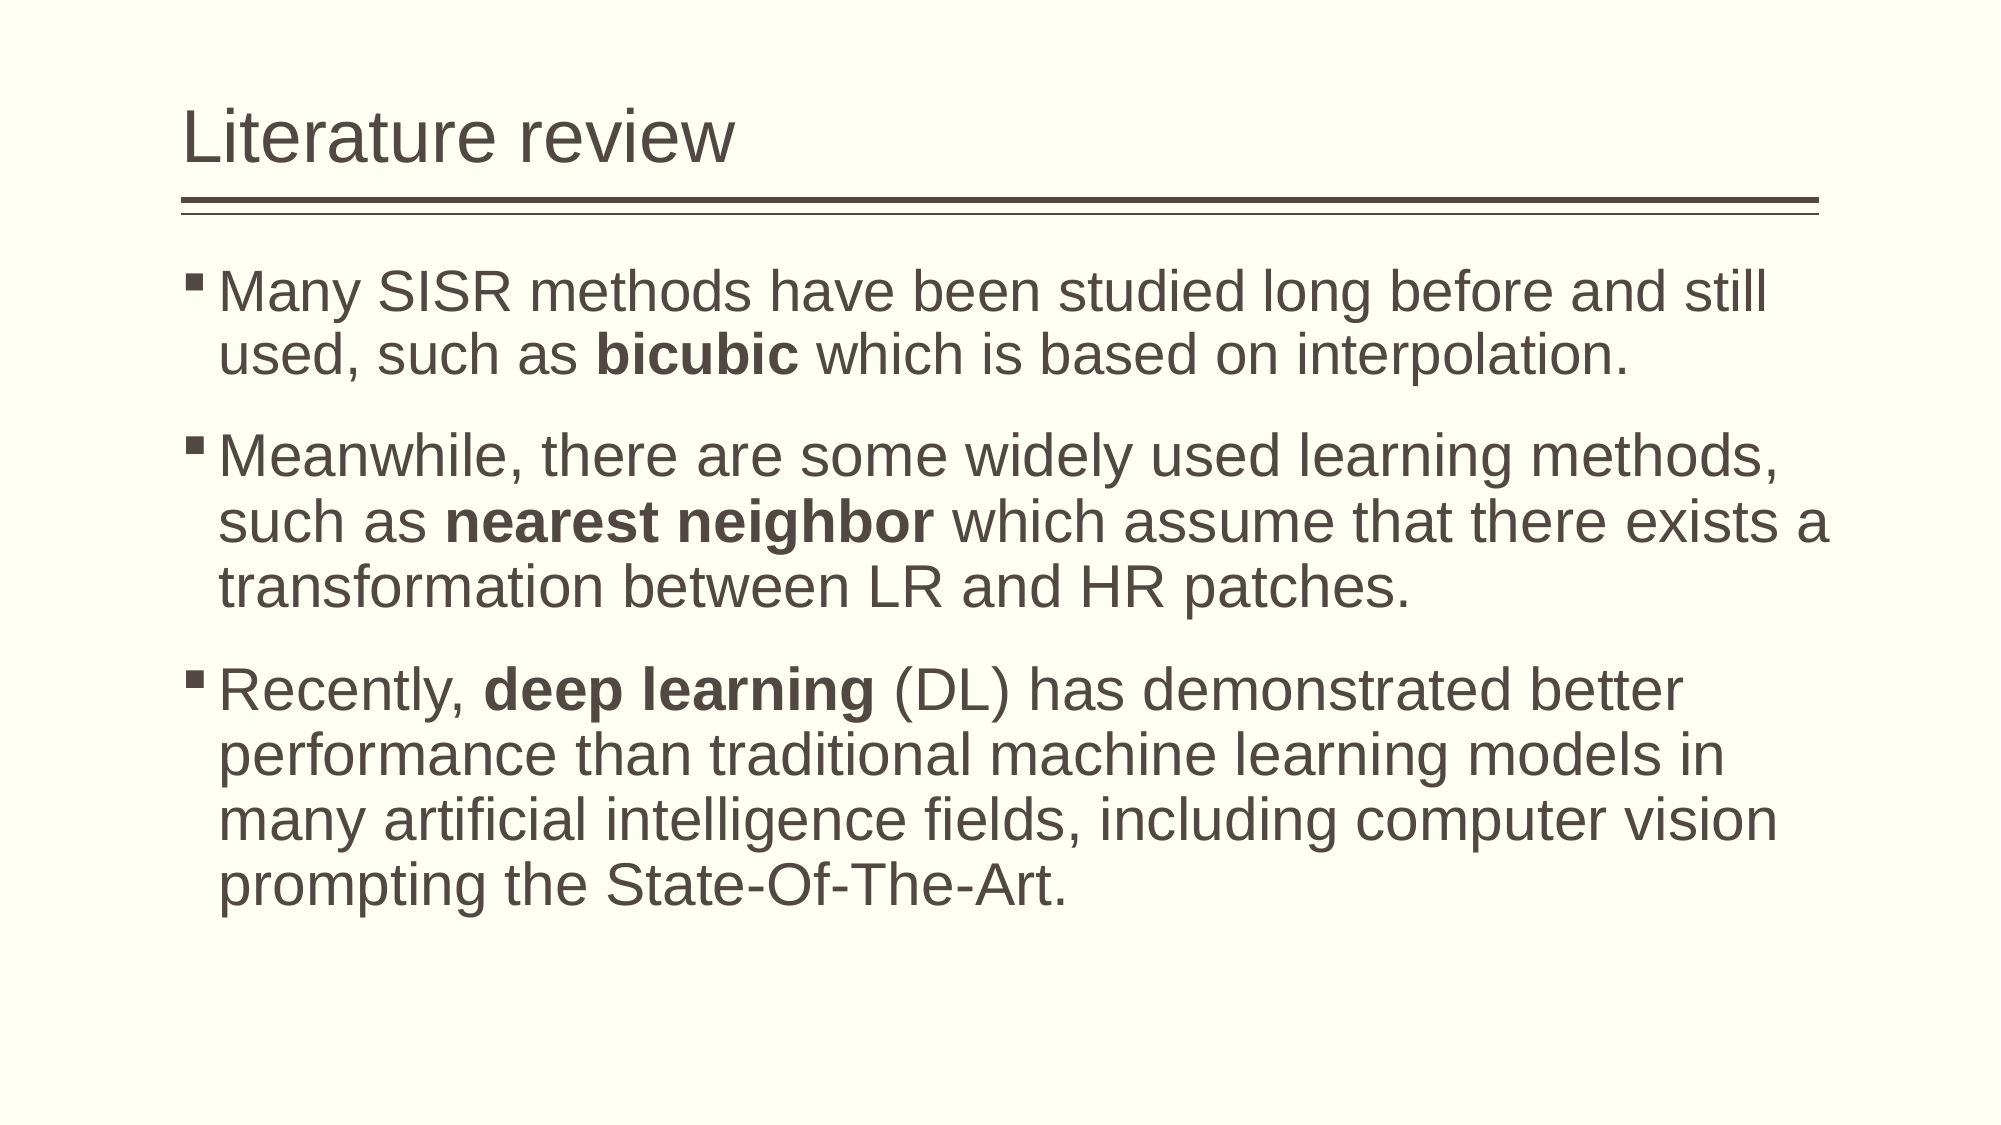

# Literature review
Many SISR methods have been studied long before and still used, such as bicubic which is based on interpolation.
Meanwhile, there are some widely used learning methods, such as nearest neighbor which assume that there exists a transformation between LR and HR patches.
Recently, deep learning (DL) has demonstrated better performance than traditional machine learning models in many artificial intelligence fields, including computer vision prompting the State-Of-The-Art.